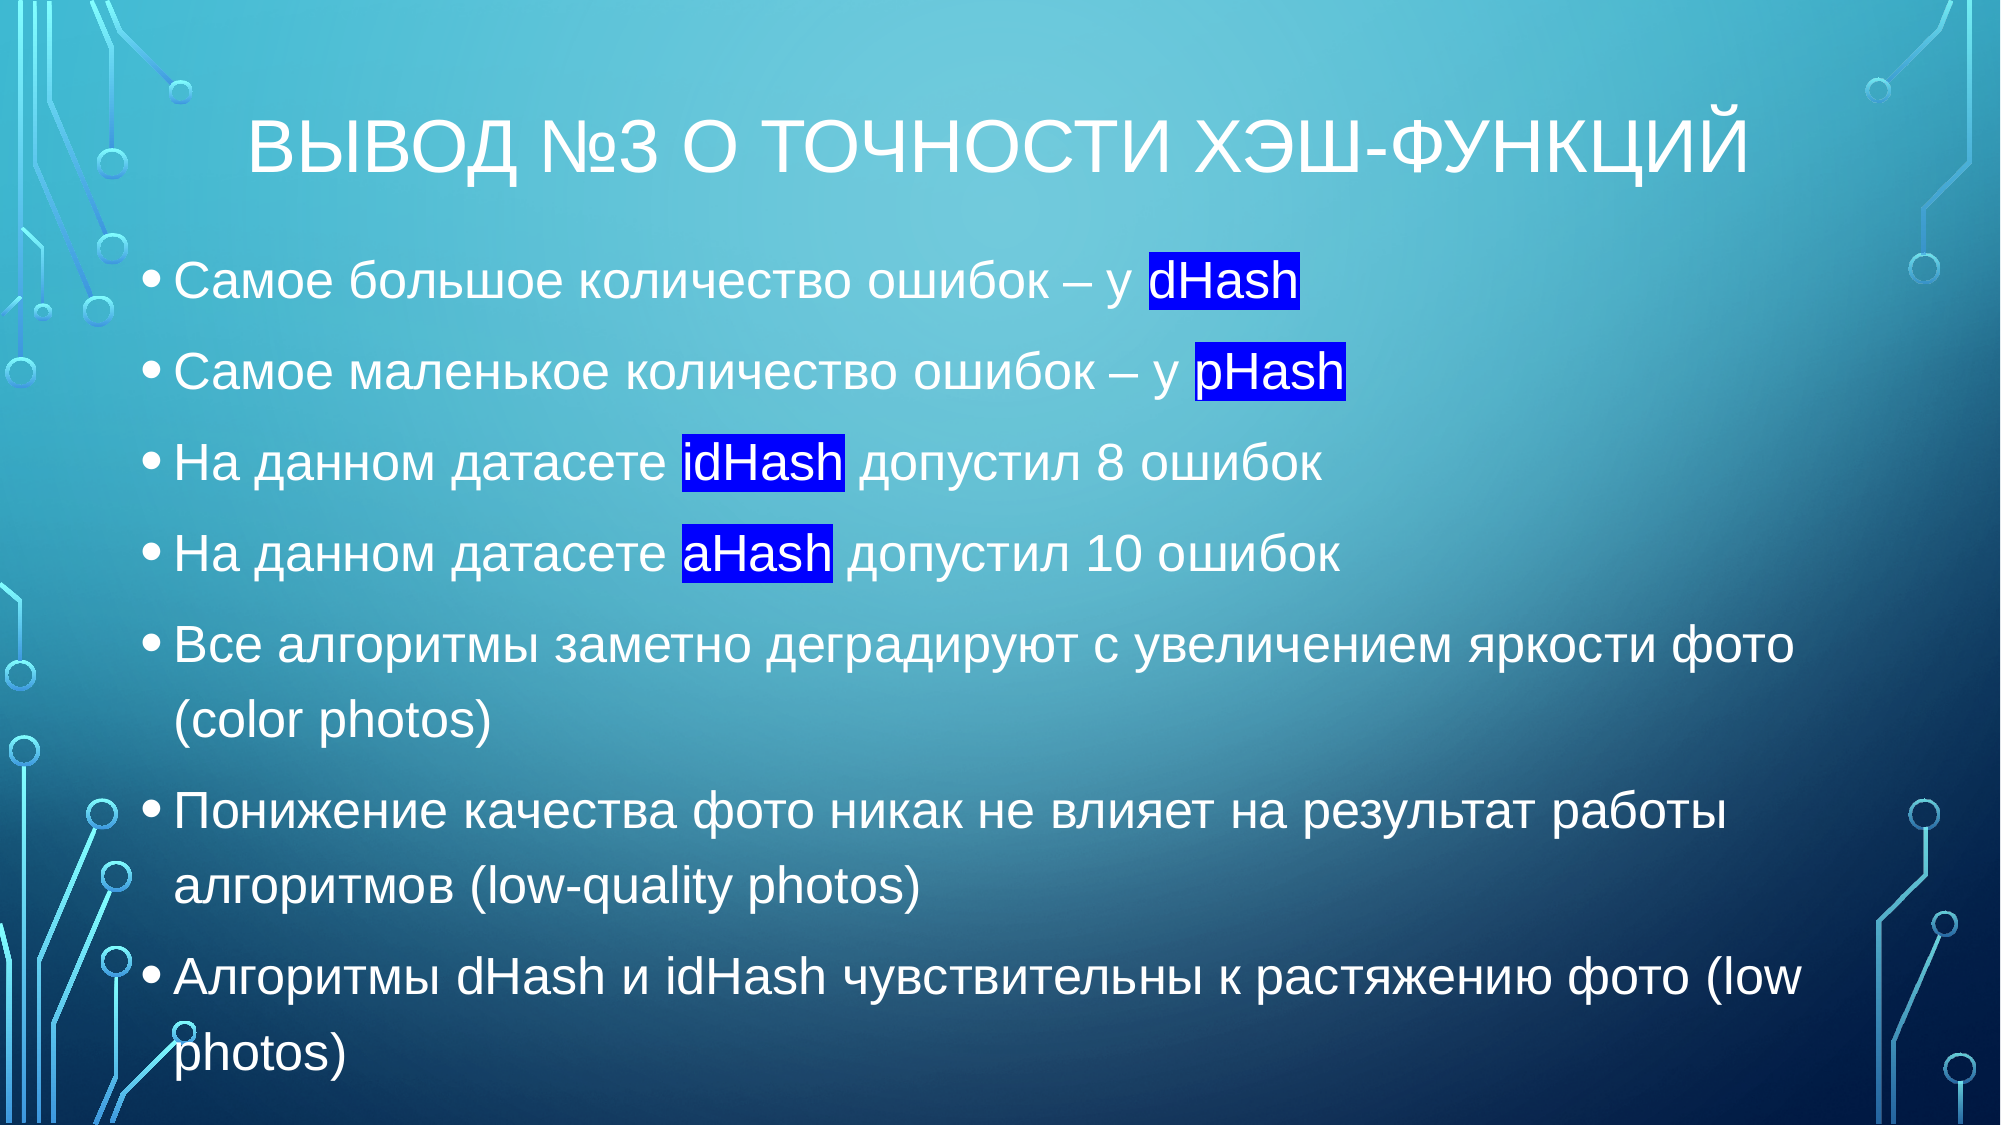

# Вывод №3 о точности хэш-функций
Самое большое количество ошибок – у dHash
Самое маленькое количество ошибок – у pHash
На данном датасете idHash допустил 8 ошибок
На данном датасете aHash допустил 10 ошибок
Все алгоритмы заметно деградируют с увеличением яркости фото (color photos)
Понижение качества фото никак не влияет на результат работы алгоритмов (low-quality photos)
Алгоритмы dHash и idHash чувствительны к растяжению фото (low photos)